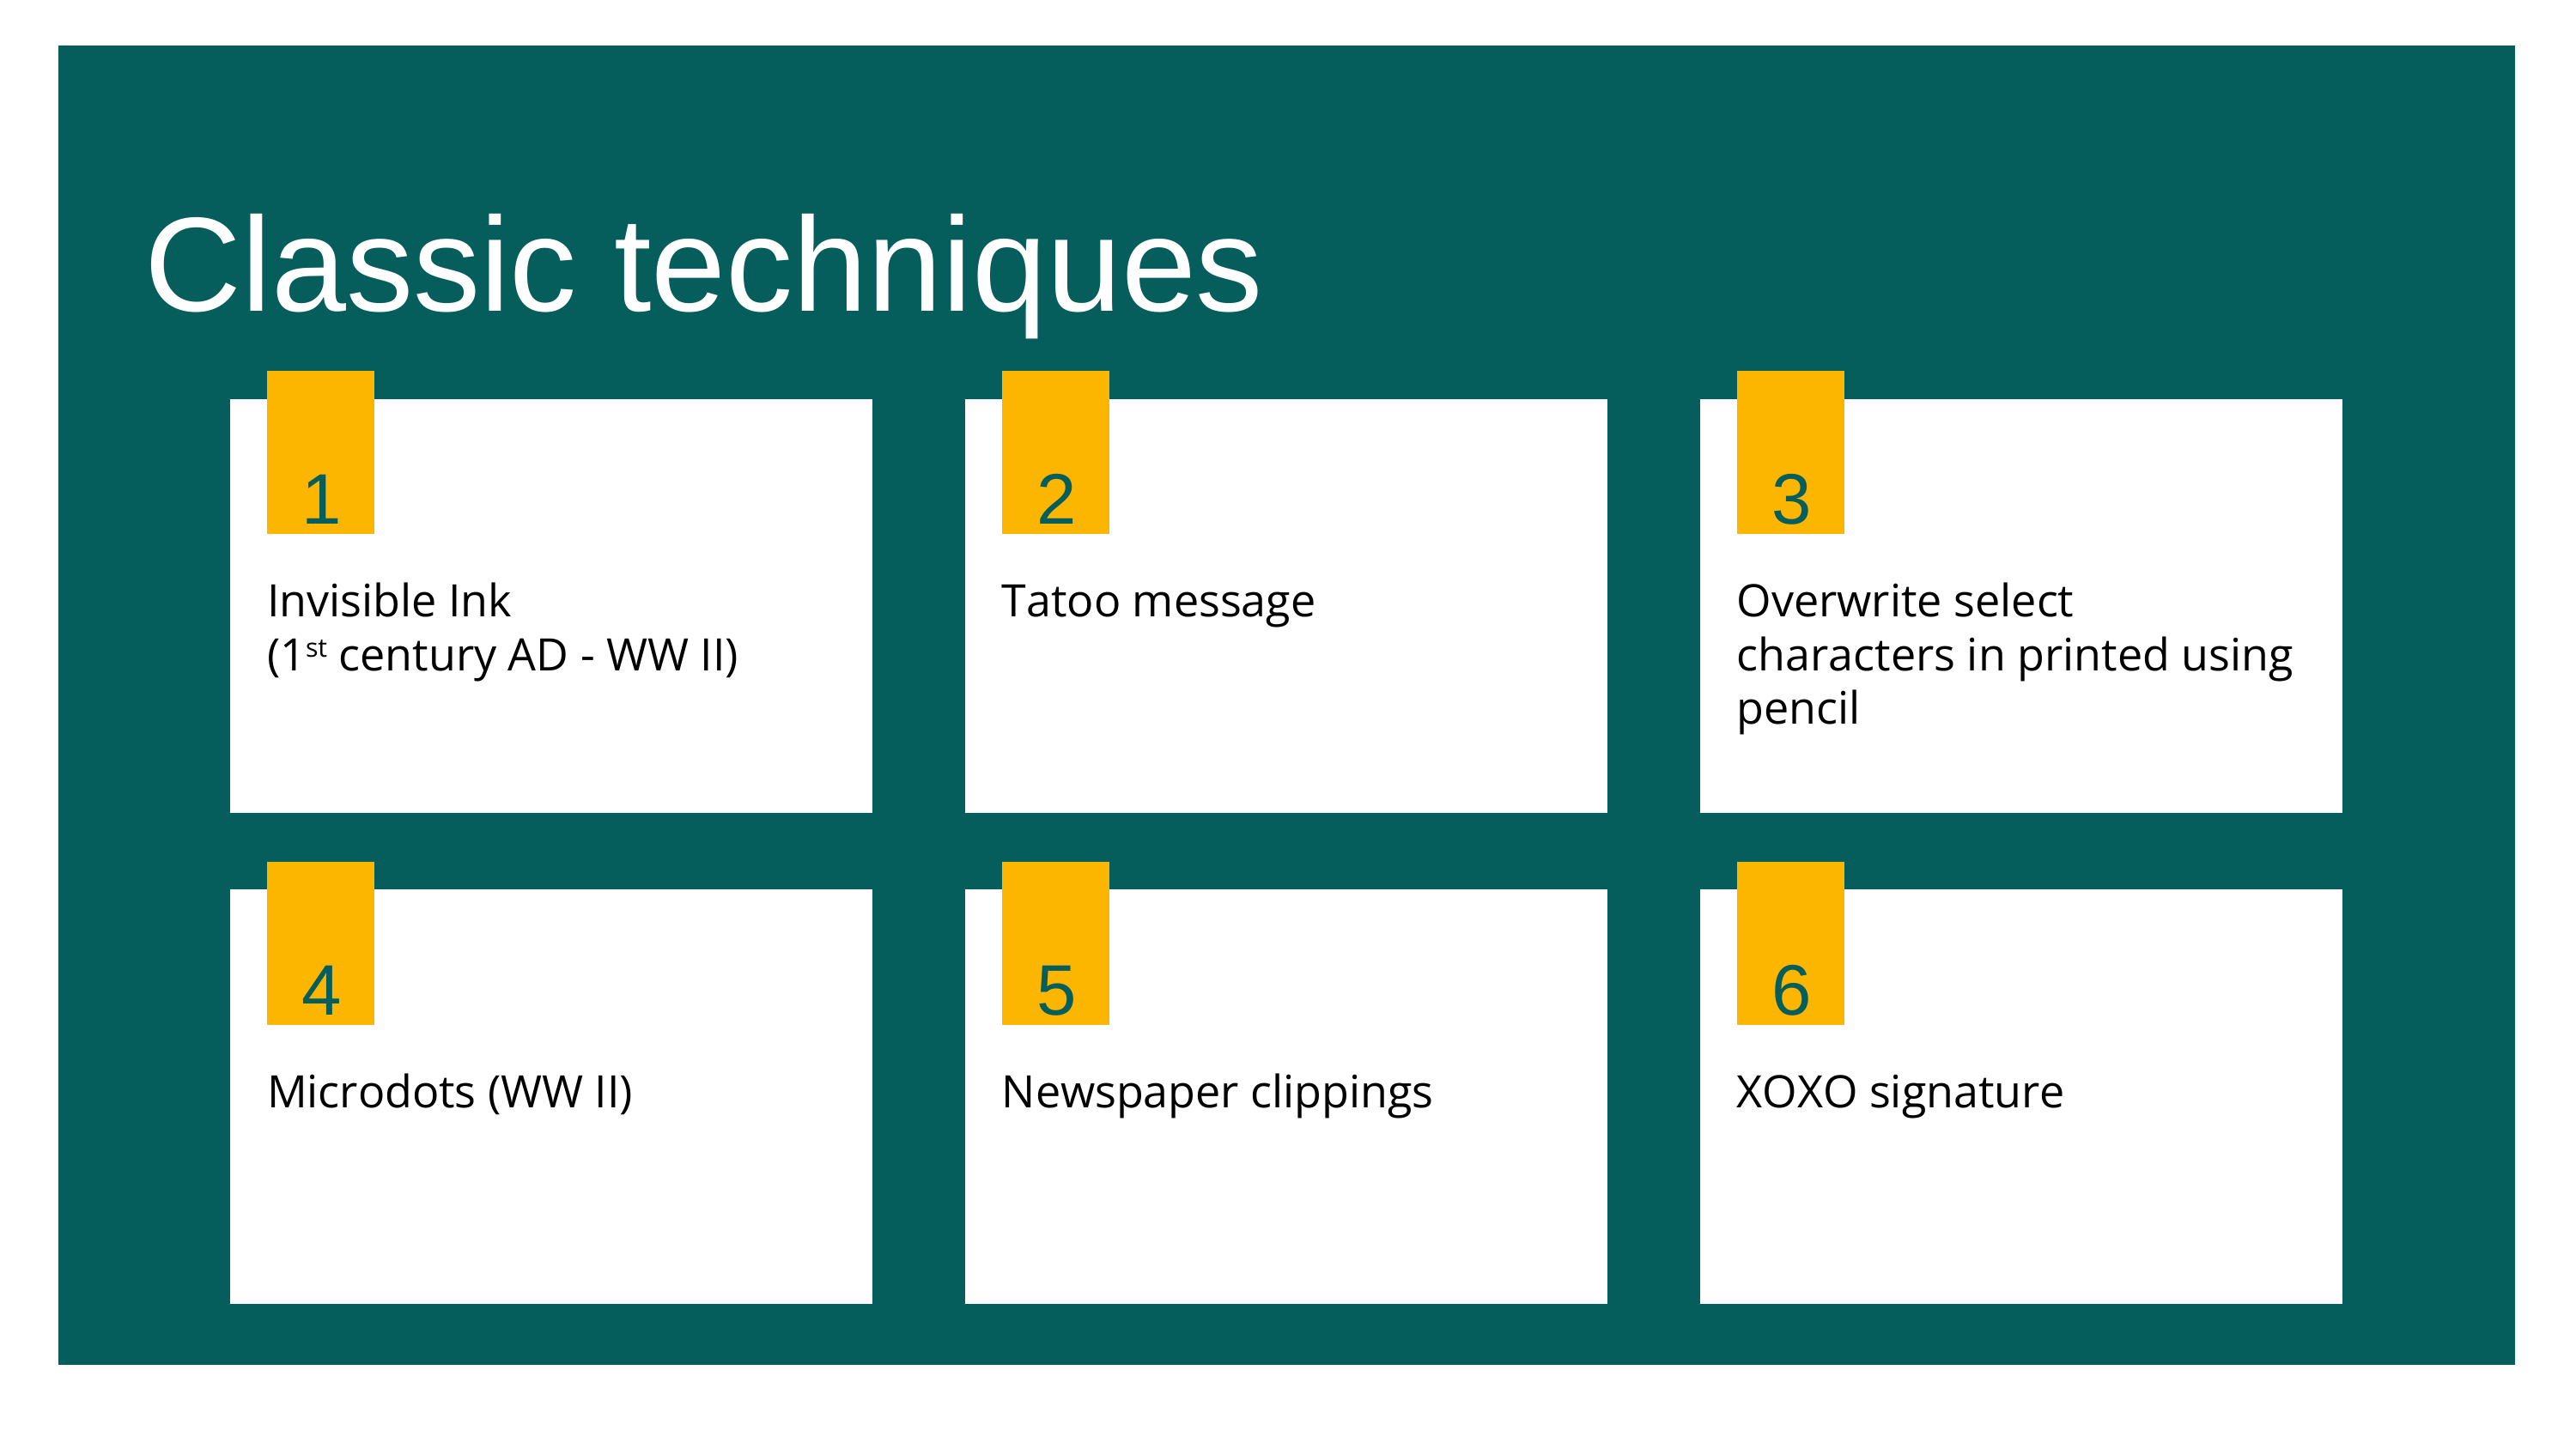

Classic techniques

1
2
3
Invisible Ink
(1st century AD - WW II)
Tatoo message
Overwrite select characters in printed using pencil

4
5
6
Microdots (WW II)
Newspaper clippings
XOXO signature